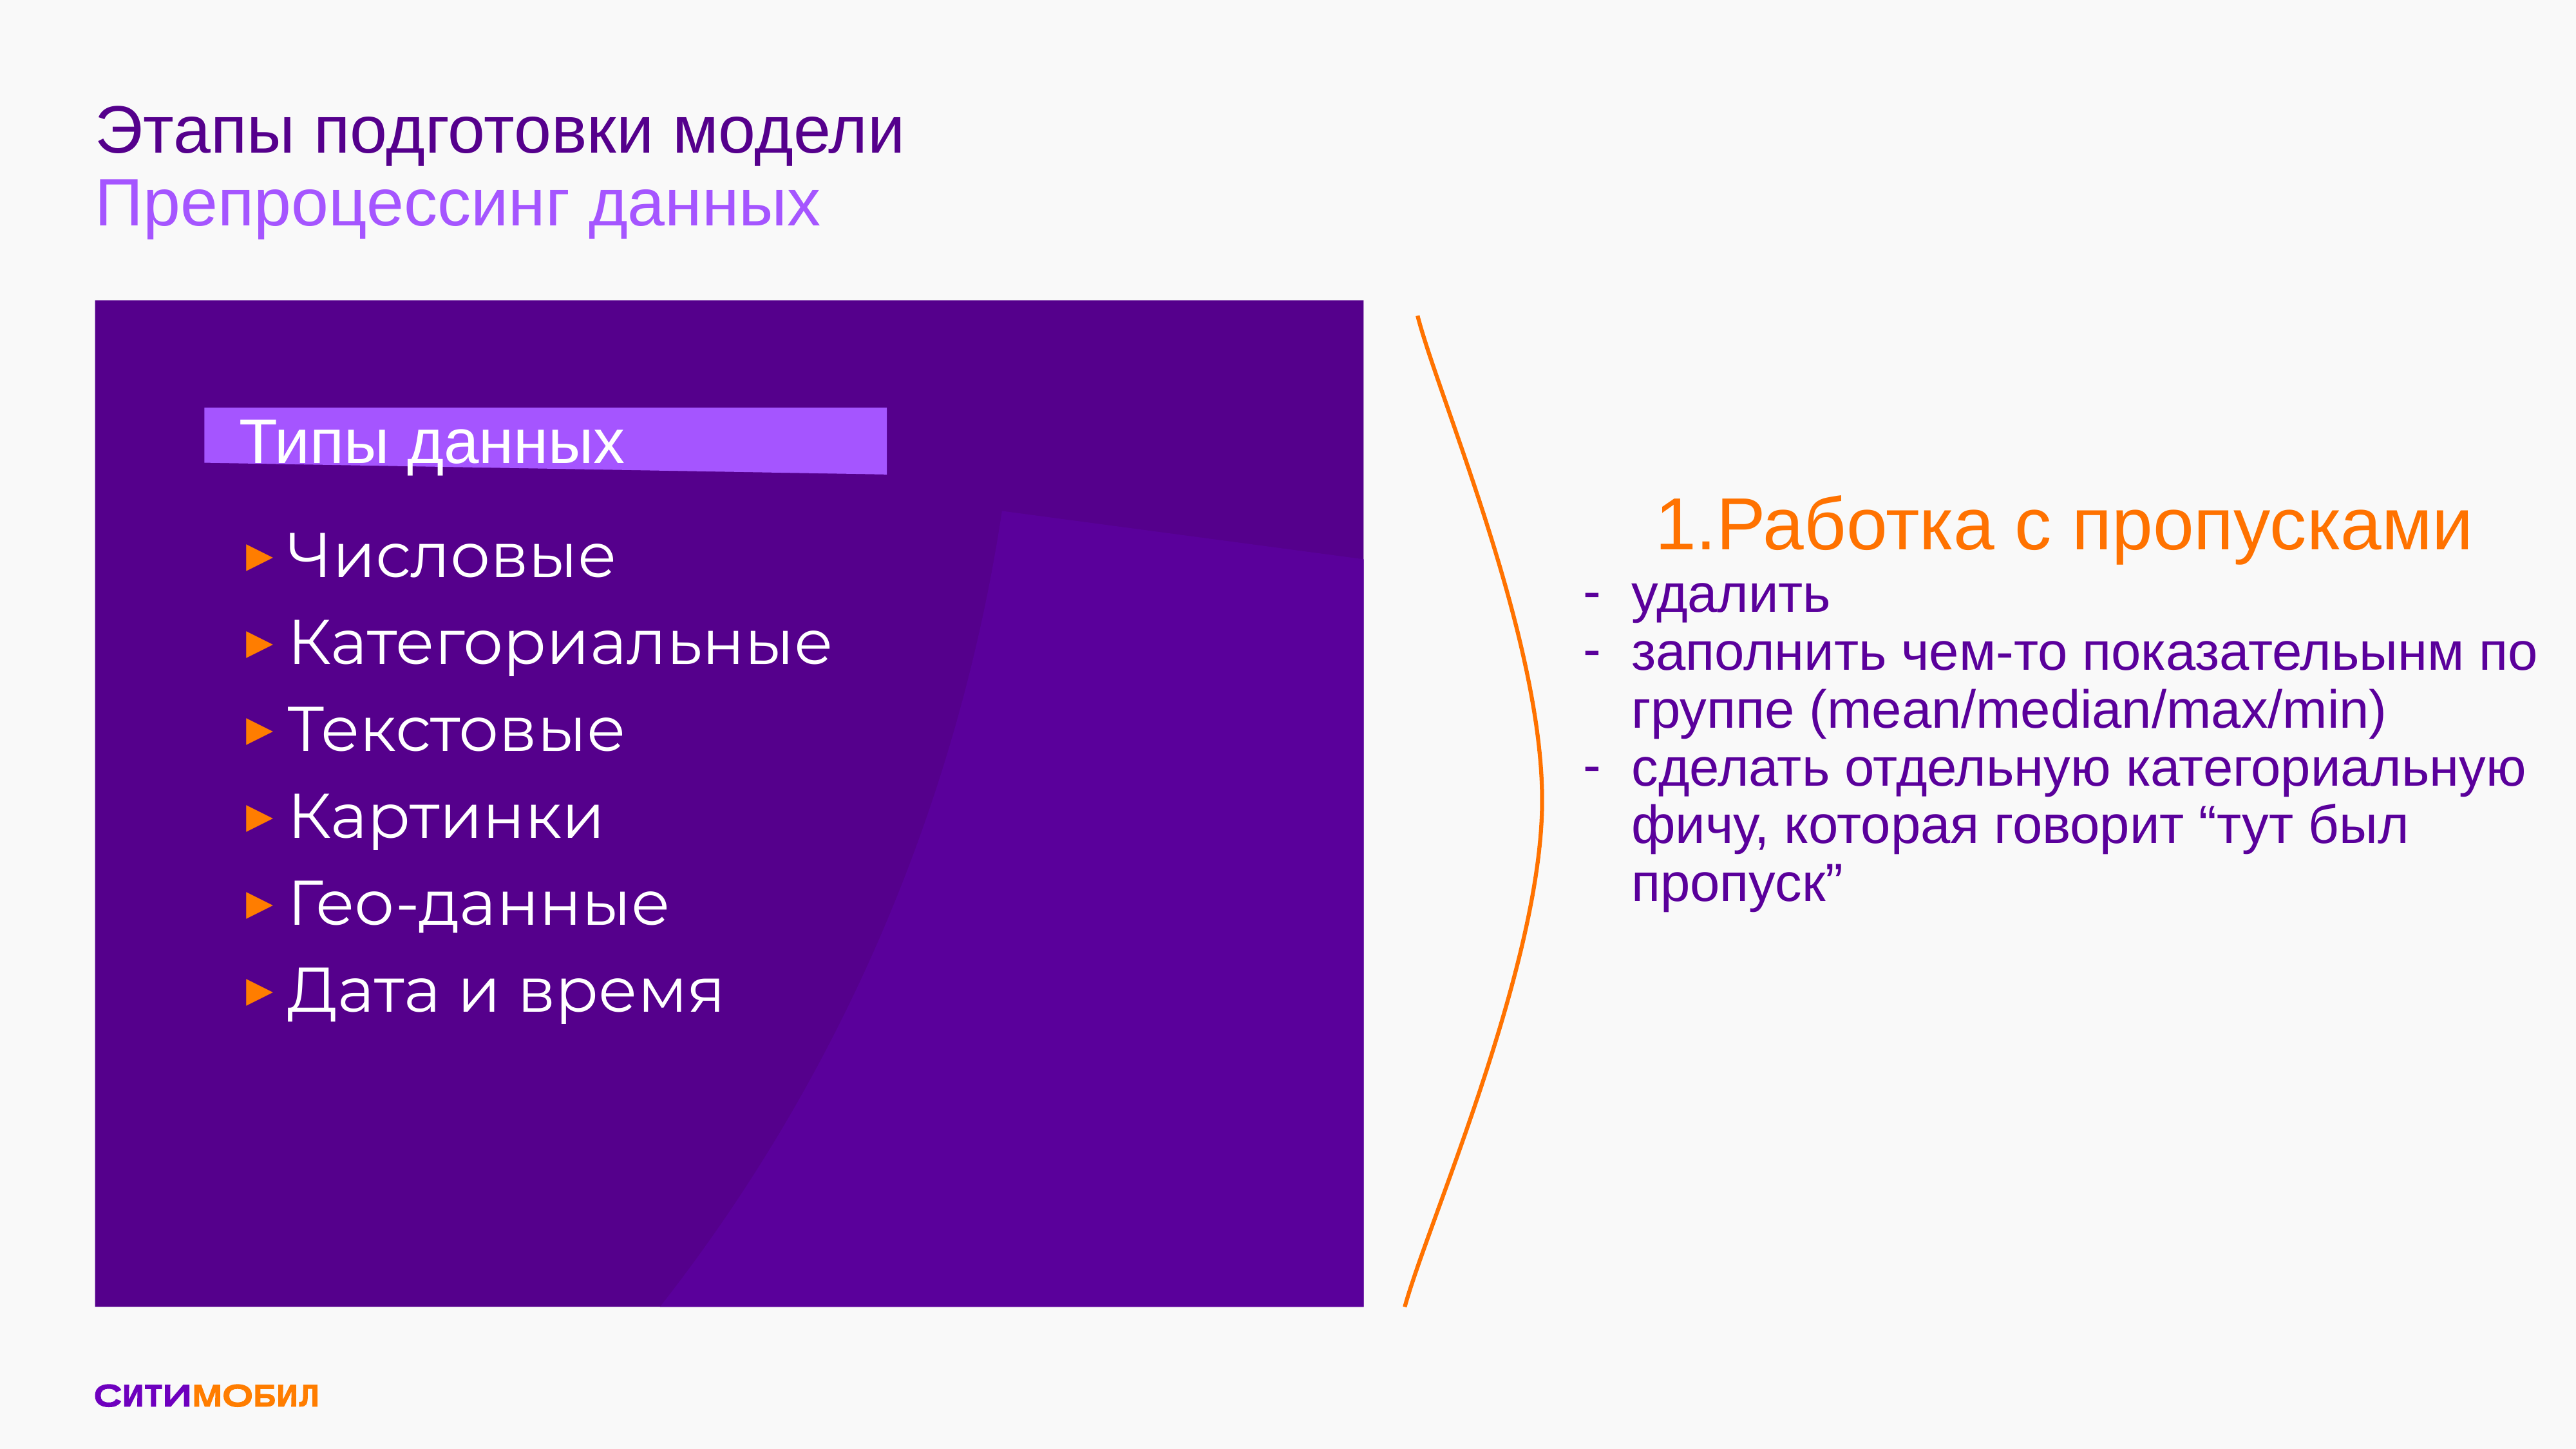

# Этапы подготовки модели
Препроцессинг данных

Типы данных
Числовые
Категориальные
Текстовые
Картинки
Гео-данные
Дата и время

Работка с пропусками
удалить
заполнить чем-то показательынм по группе (mean/median/max/min)
сделать отдельную категориальную фичу, которая говорит “тут был пропуск”